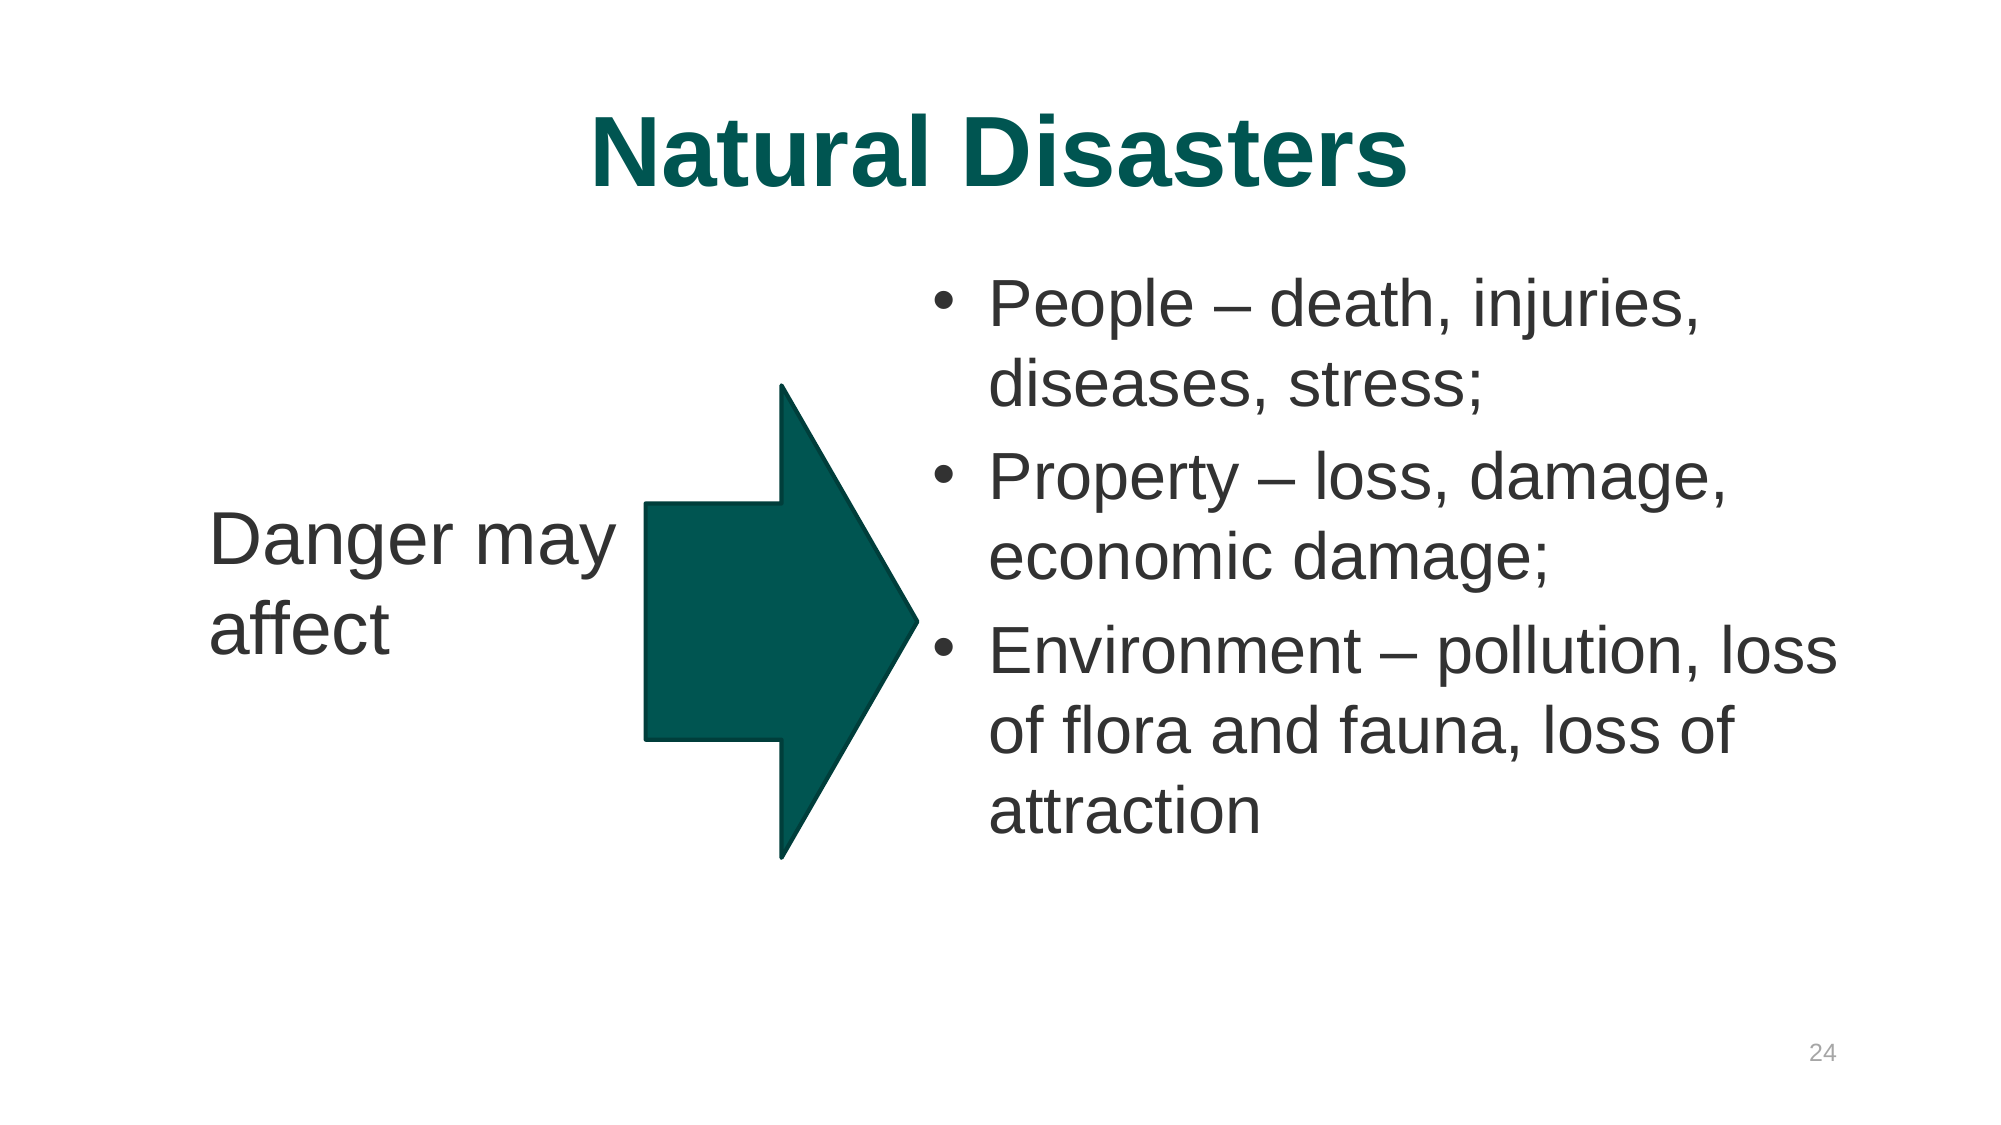

# Natural Disasters

Danger may affect
People – death, injuries, diseases, stress;
Property – loss, damage, economic damage;
Environment – pollution, loss of flora and fauna, loss of attraction